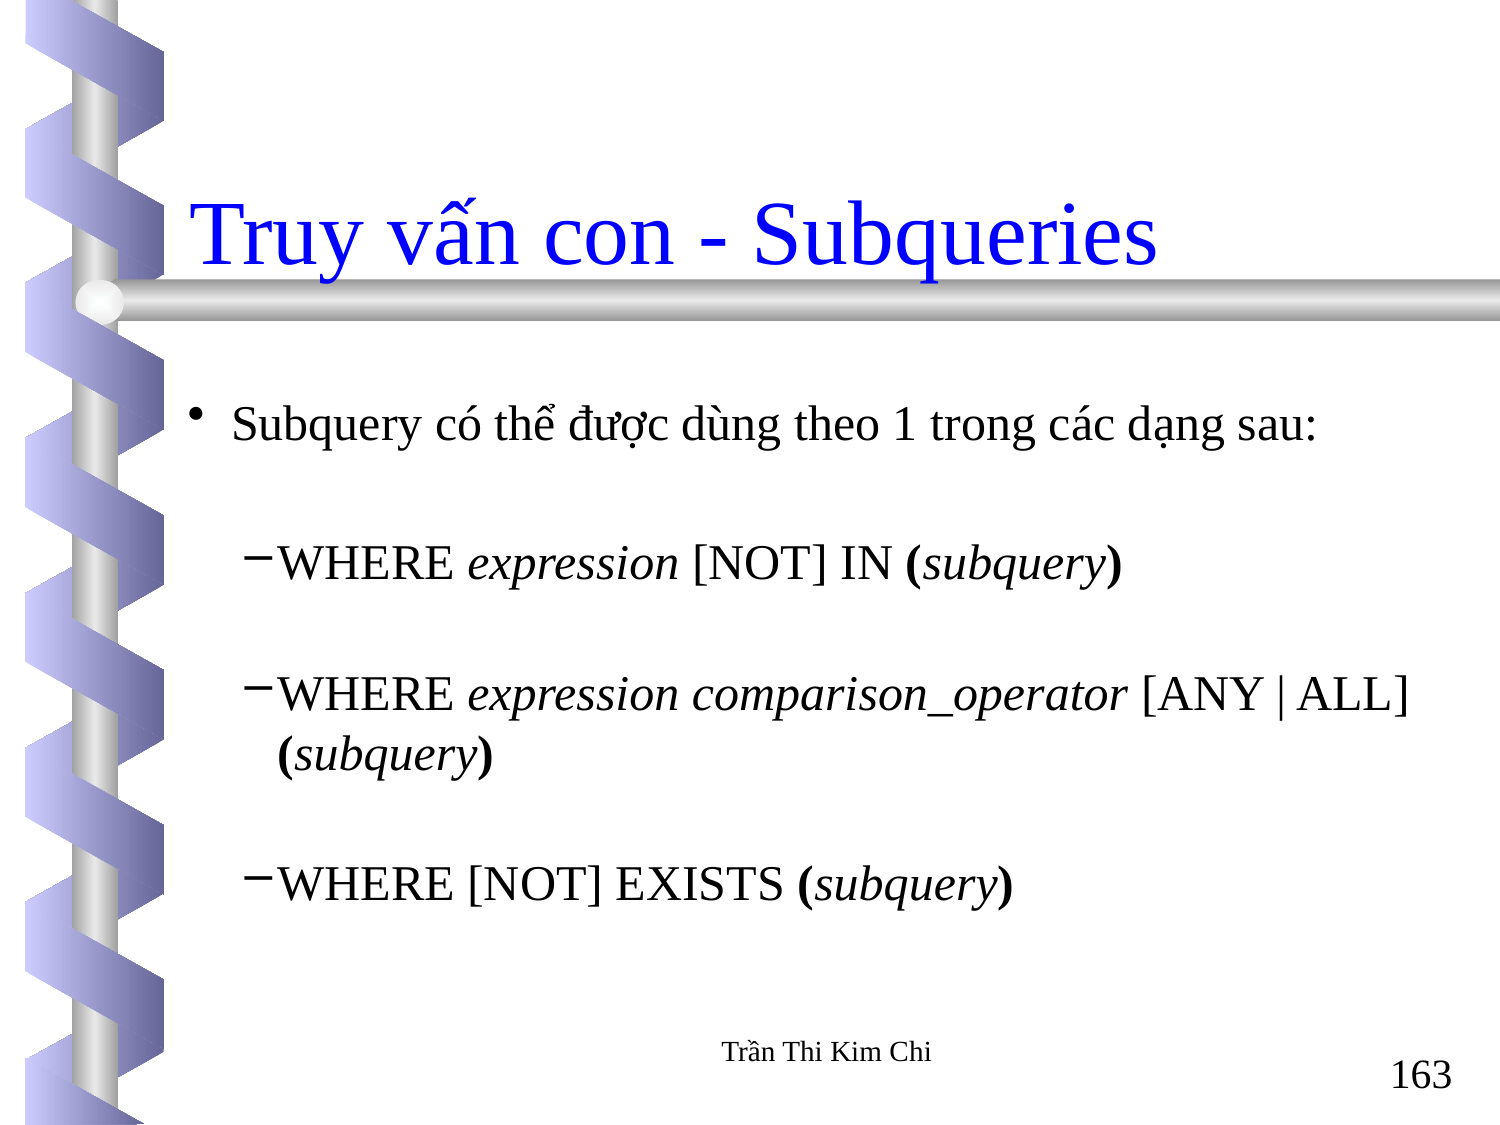

Truy vấn con - Subqueries
Subquery có thể được dùng theo 1 trong các dạng sau:

WHERE expression [NOT] IN (subquery)
WHERE expression comparison_operator [ANY | ALL] (subquery)
WHERE [NOT] EXISTS (subquery)
Trần Thi Kim Chi